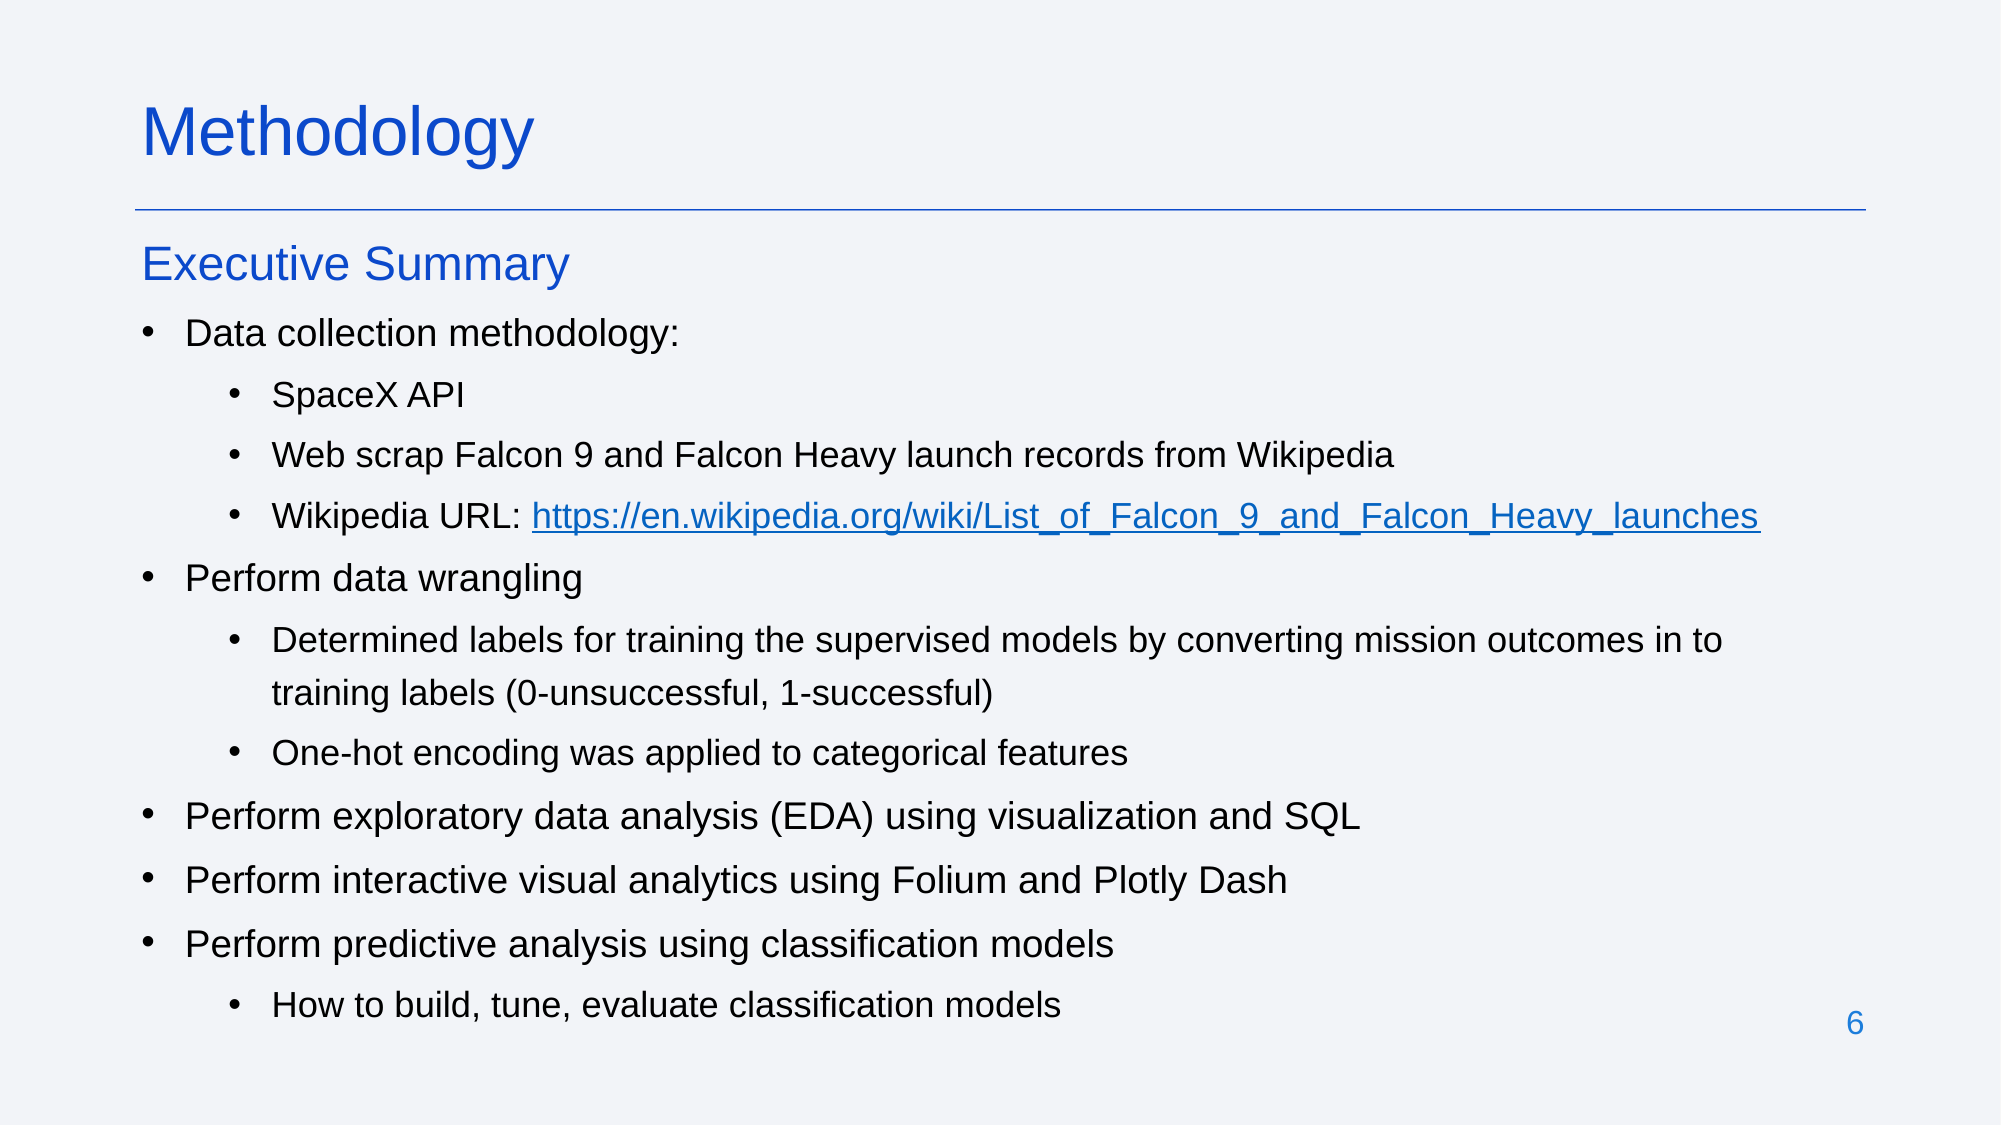

Methodology
Executive Summary
Data collection methodology:
SpaceX API
Web scrap Falcon 9 and Falcon Heavy launch records from Wikipedia
Wikipedia URL: https://en.wikipedia.org/wiki/List_of_Falcon_9_and_Falcon_Heavy_launches
Perform data wrangling
Determined labels for training the supervised models by converting mission outcomes in to training labels (0-unsuccessful, 1-successful)
One-hot encoding was applied to categorical features
Perform exploratory data analysis (EDA) using visualization and SQL
Perform interactive visual analytics using Folium and Plotly Dash
Perform predictive analysis using classification models
How to build, tune, evaluate classification models
6